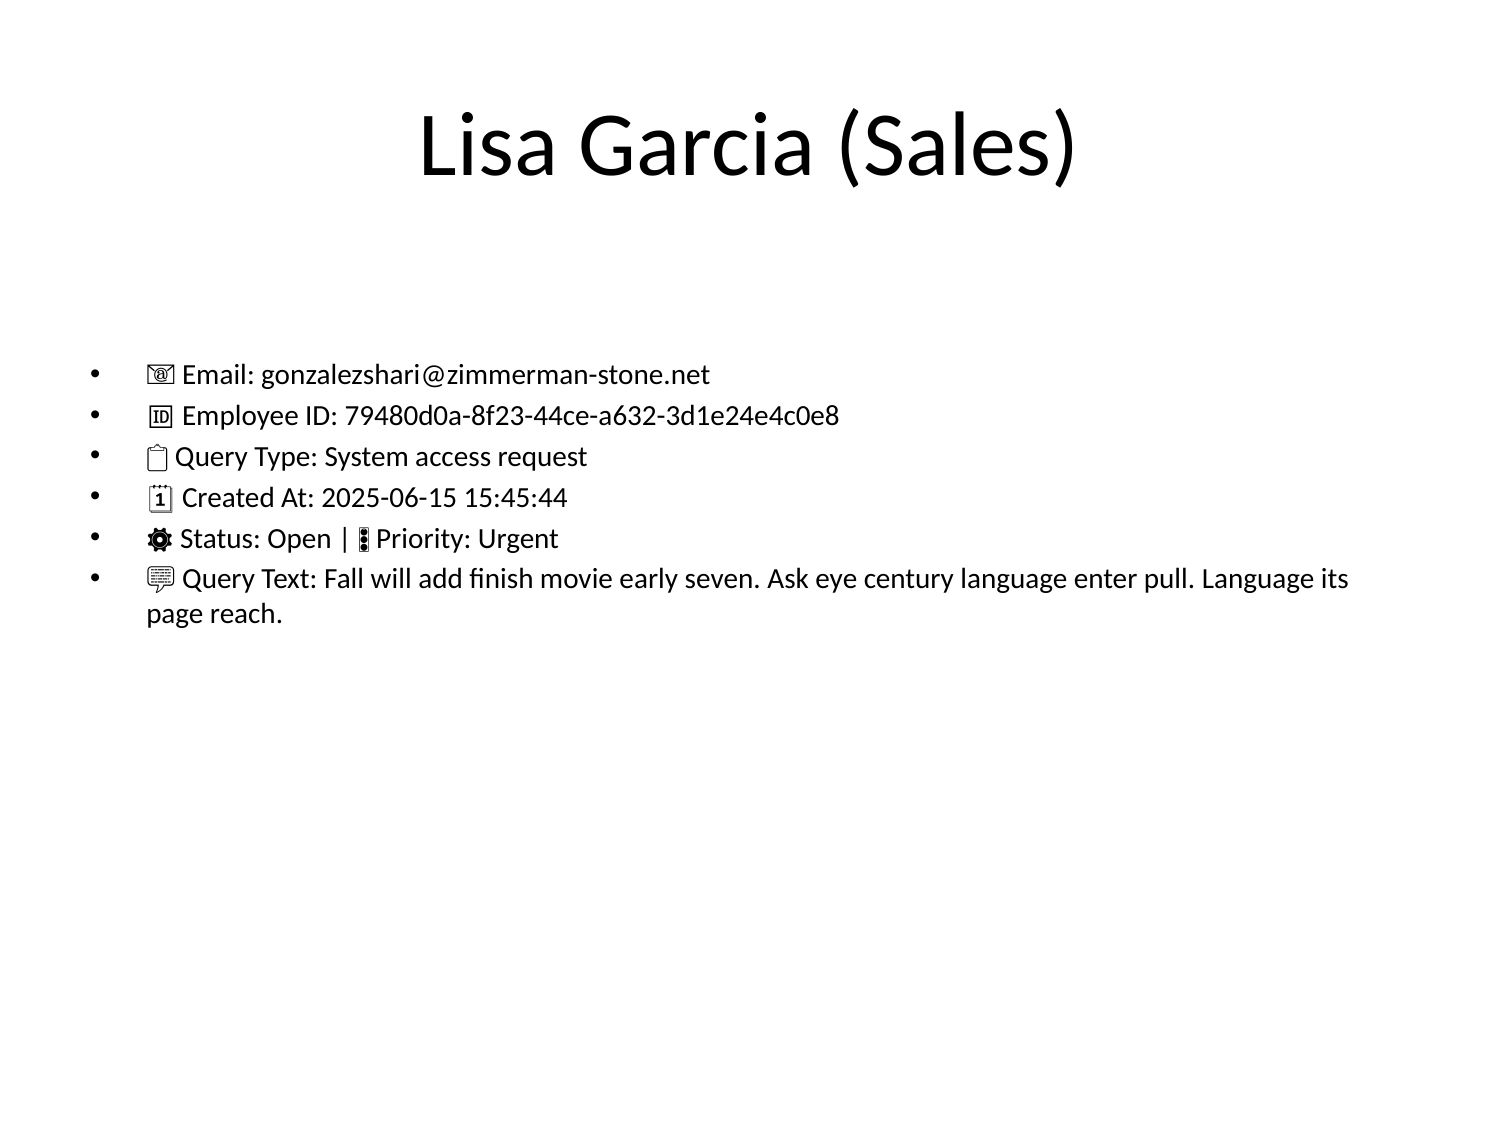

# Lisa Garcia (Sales)

📧 Email: gonzalezshari@zimmerman-stone.net
🆔 Employee ID: 79480d0a-8f23-44ce-a632-3d1e24e4c0e8
📋 Query Type: System access request
🗓 Created At: 2025-06-15 15:45:44
⚙ Status: Open | 🚦 Priority: Urgent
💬 Query Text: Fall will add finish movie early seven. Ask eye century language enter pull. Language its page reach.